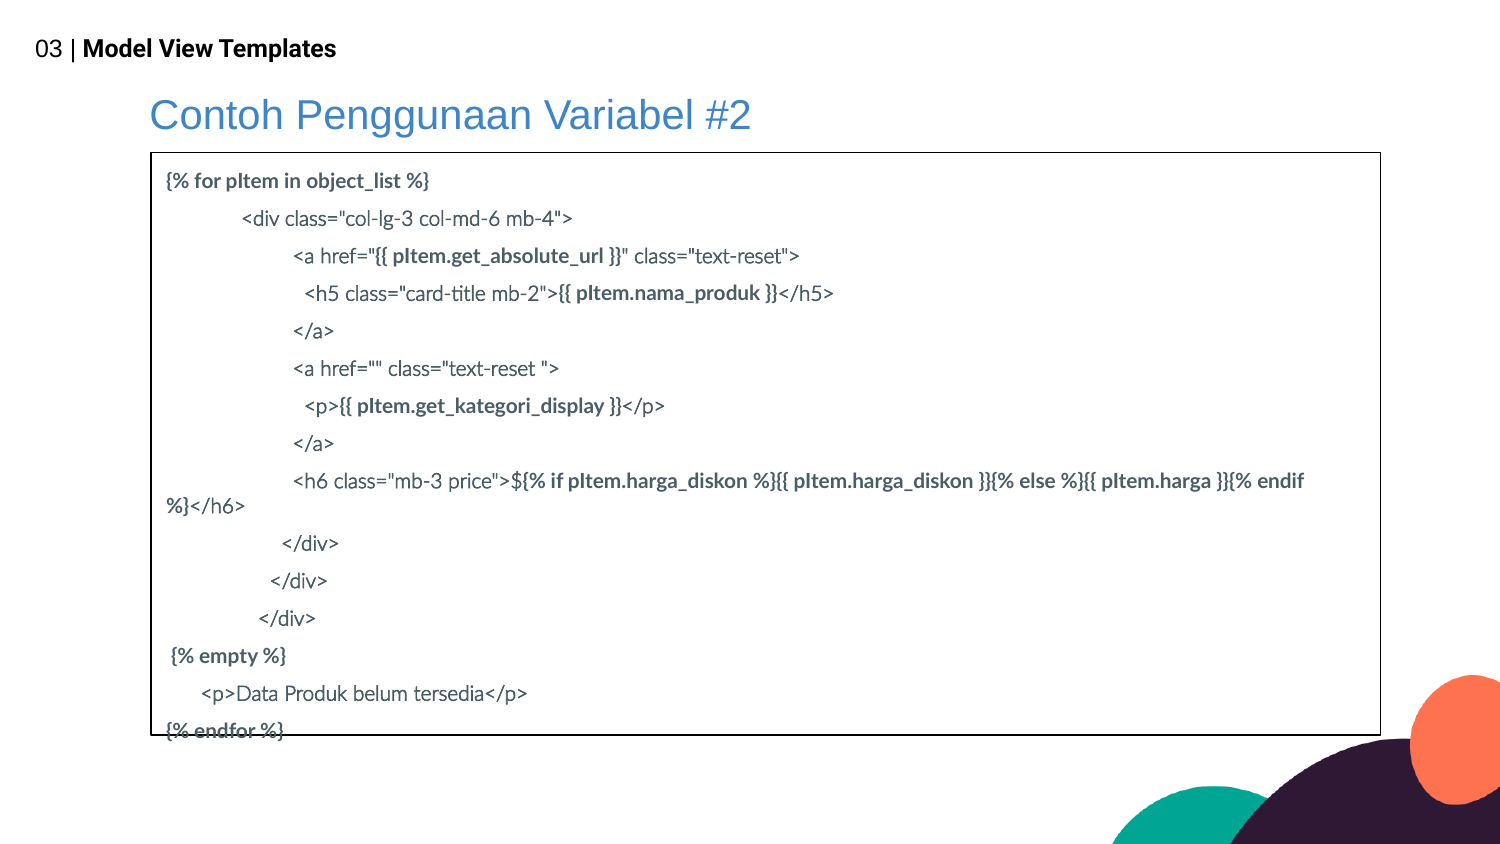

03 | Model View Templates
Contoh Penggunaan Variabel #2
{% for pItem in object_list %}
<div class="col-lg-3 col-md-6 mb-4">
                      <a href="{{ pItem.get_absolute_url }}" class="text-reset">
                        <h5 class="card-title mb-2">{{ pItem.nama_produk }}</h5>
                      </a>
                      <a href="" class="text-reset ">
                        <p>{{ pItem.get_kategori_display }}</p>
                      </a>
                      <h6 class="mb-3 price">${% if pItem.harga_diskon %}{{ pItem.harga_diskon }}{% else %}{{ pItem.harga }}{% endif %}</h6>
                    </div>
                  </div>
                </div>
 {% empty %}
      <p>Data Produk belum tersedia</p>
{% endfor %}